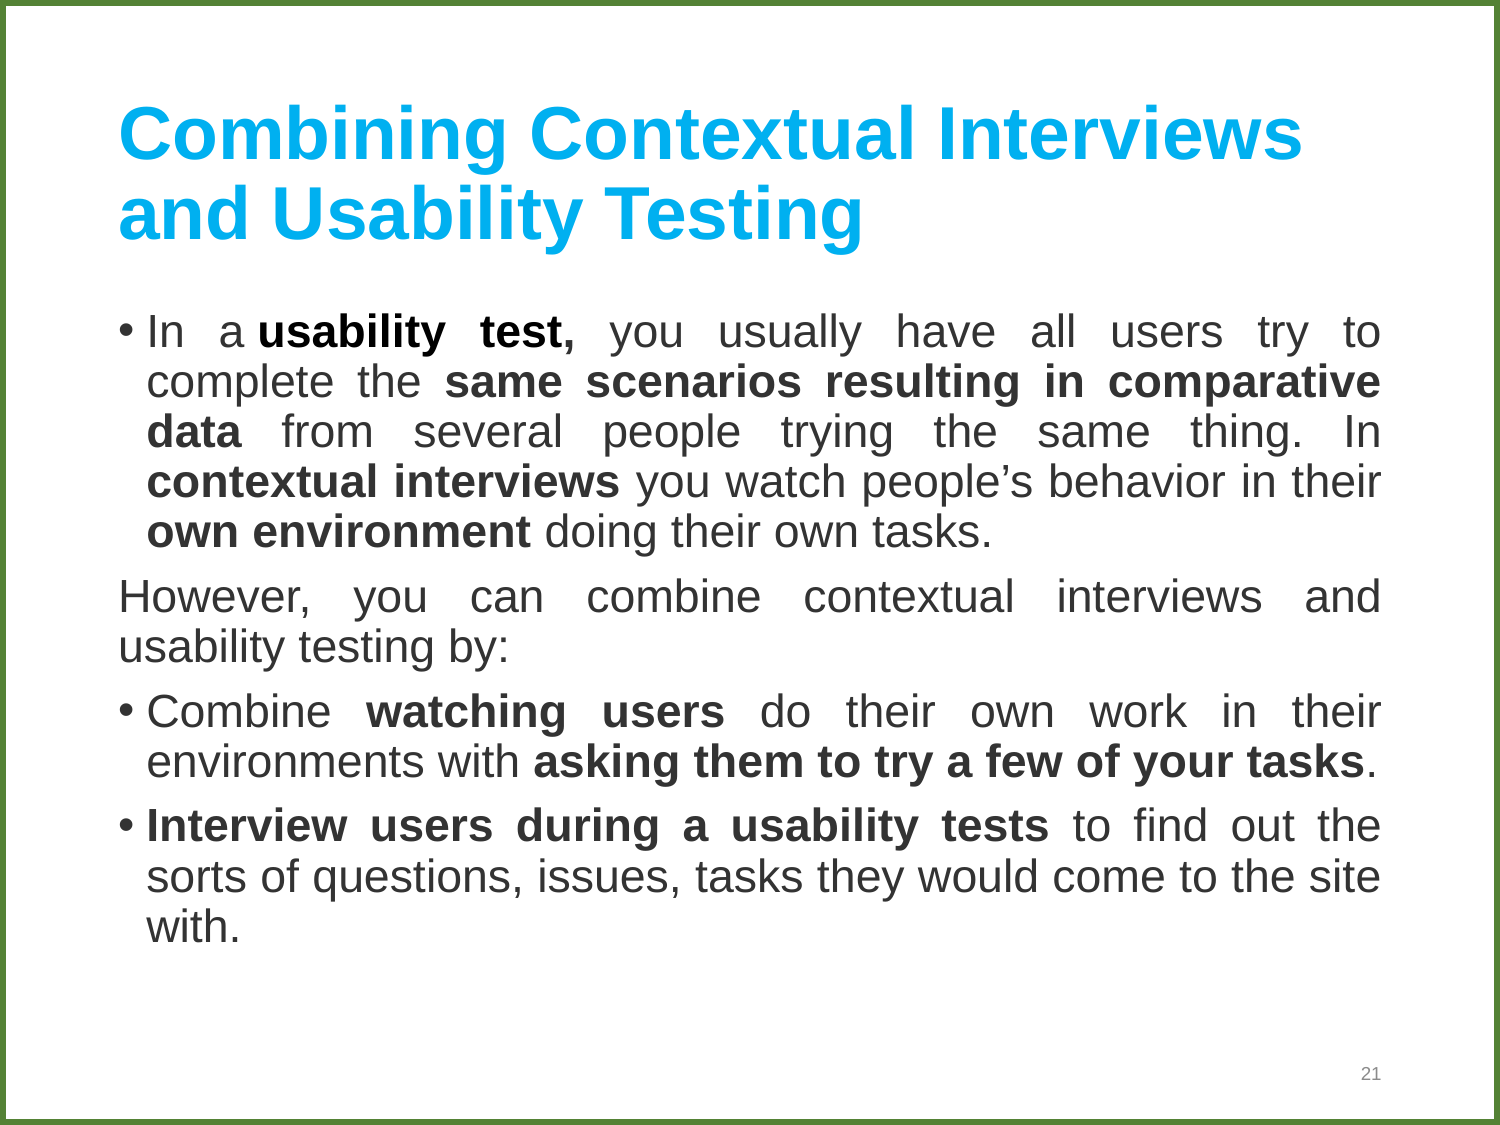

# Combining Contextual Interviews and Usability Testing
In a usability test, you usually have all users try to complete the same scenarios resulting in comparative data from several people trying the same thing. In contextual interviews you watch people’s behavior in their own environment doing their own tasks.
However, you can combine contextual interviews and usability testing by:
Combine watching users do their own work in their environments with asking them to try a few of your tasks.
Interview users during a usability tests to find out the sorts of questions, issues, tasks they would come to the site with.

21